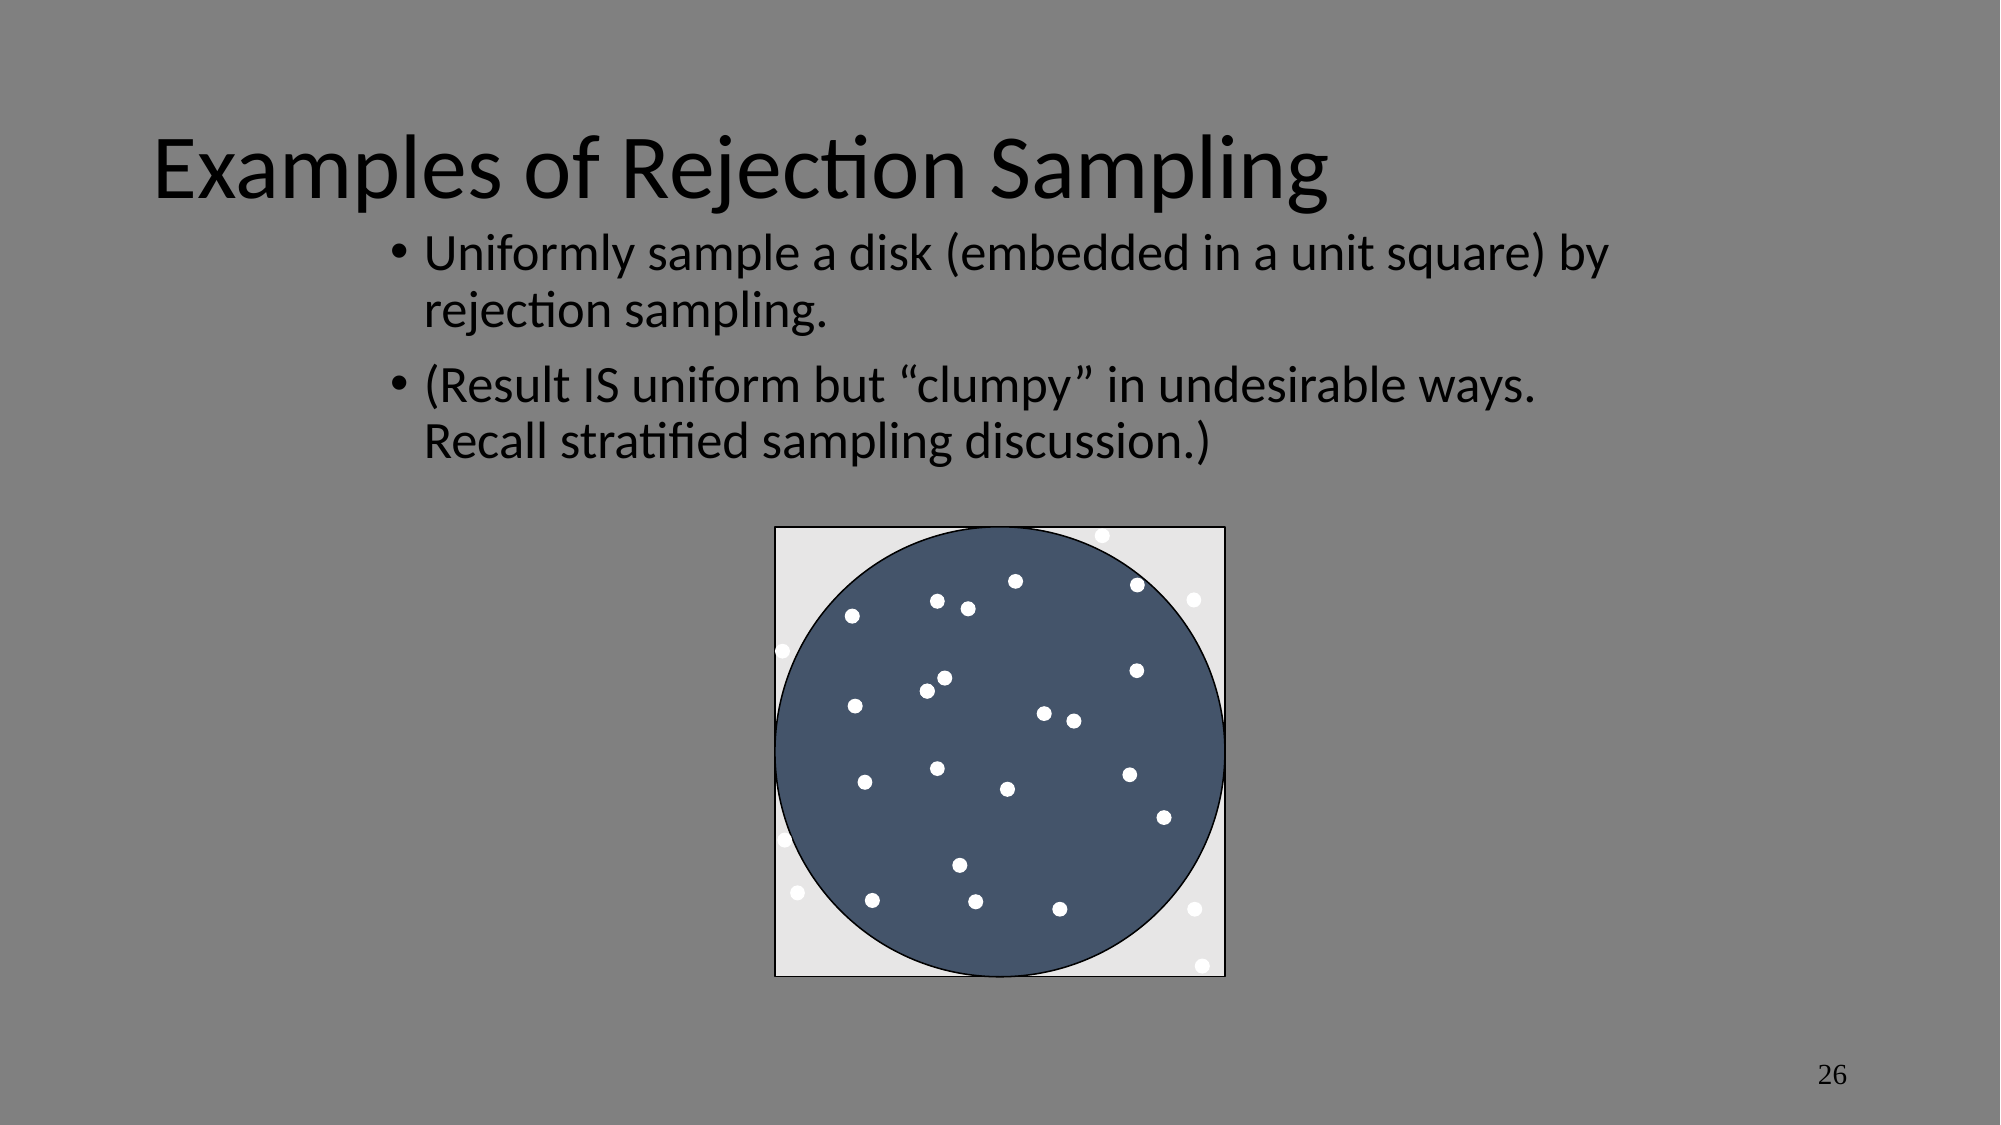

# Examples of Rejection Sampling
Uniformly sample a disk (embedded in a unit square) by rejection sampling.
(Result IS uniform but “clumpy” in undesirable ways. Recall stratified sampling discussion.)

26